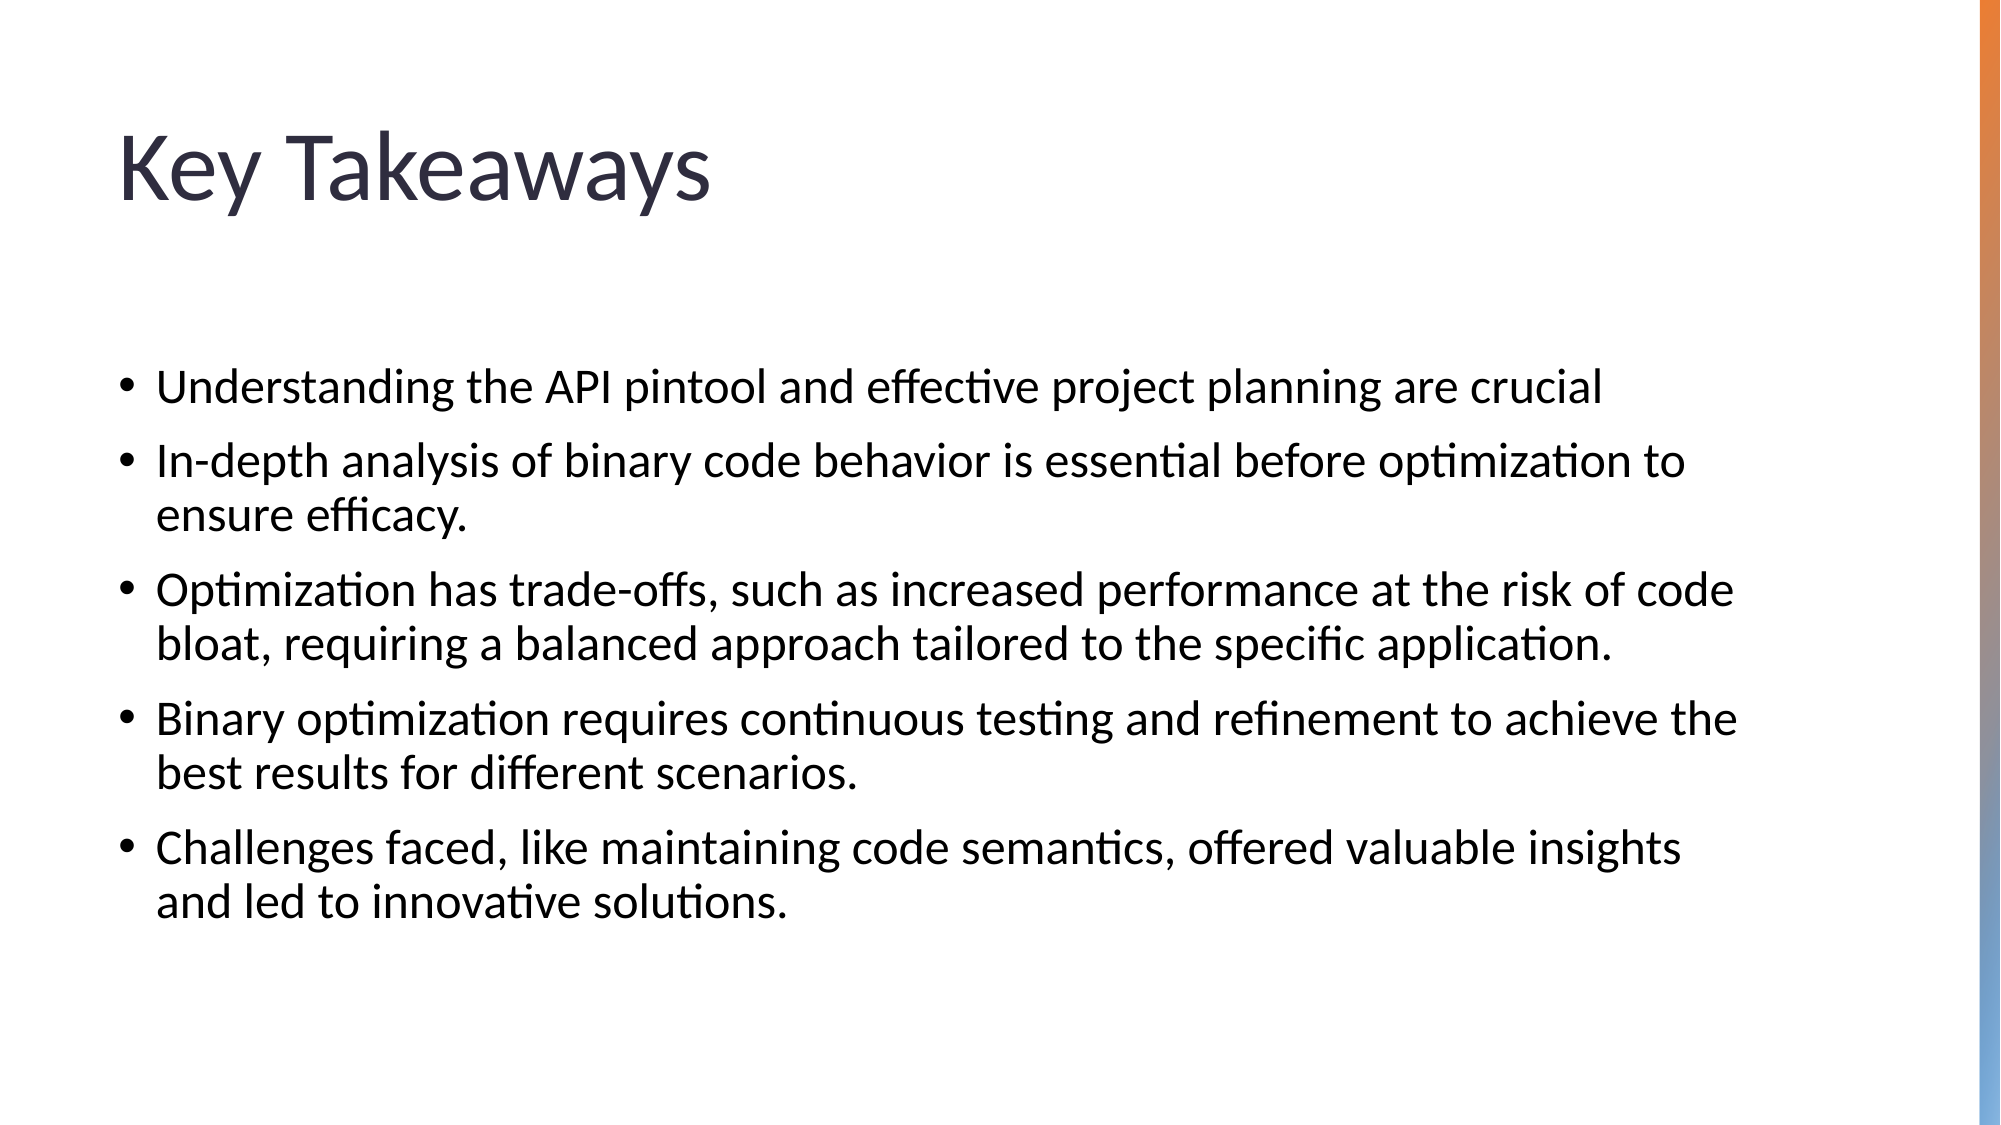

Key Takeaways
Understanding the API pintool and effective project planning are crucial
In-depth analysis of binary code behavior is essential before optimization to ensure efficacy.
Optimization has trade-offs, such as increased performance at the risk of code bloat, requiring a balanced approach tailored to the specific application.
Binary optimization requires continuous testing and refinement to achieve the best results for different scenarios.
Challenges faced, like maintaining code semantics, offered valuable insights and led to innovative solutions.